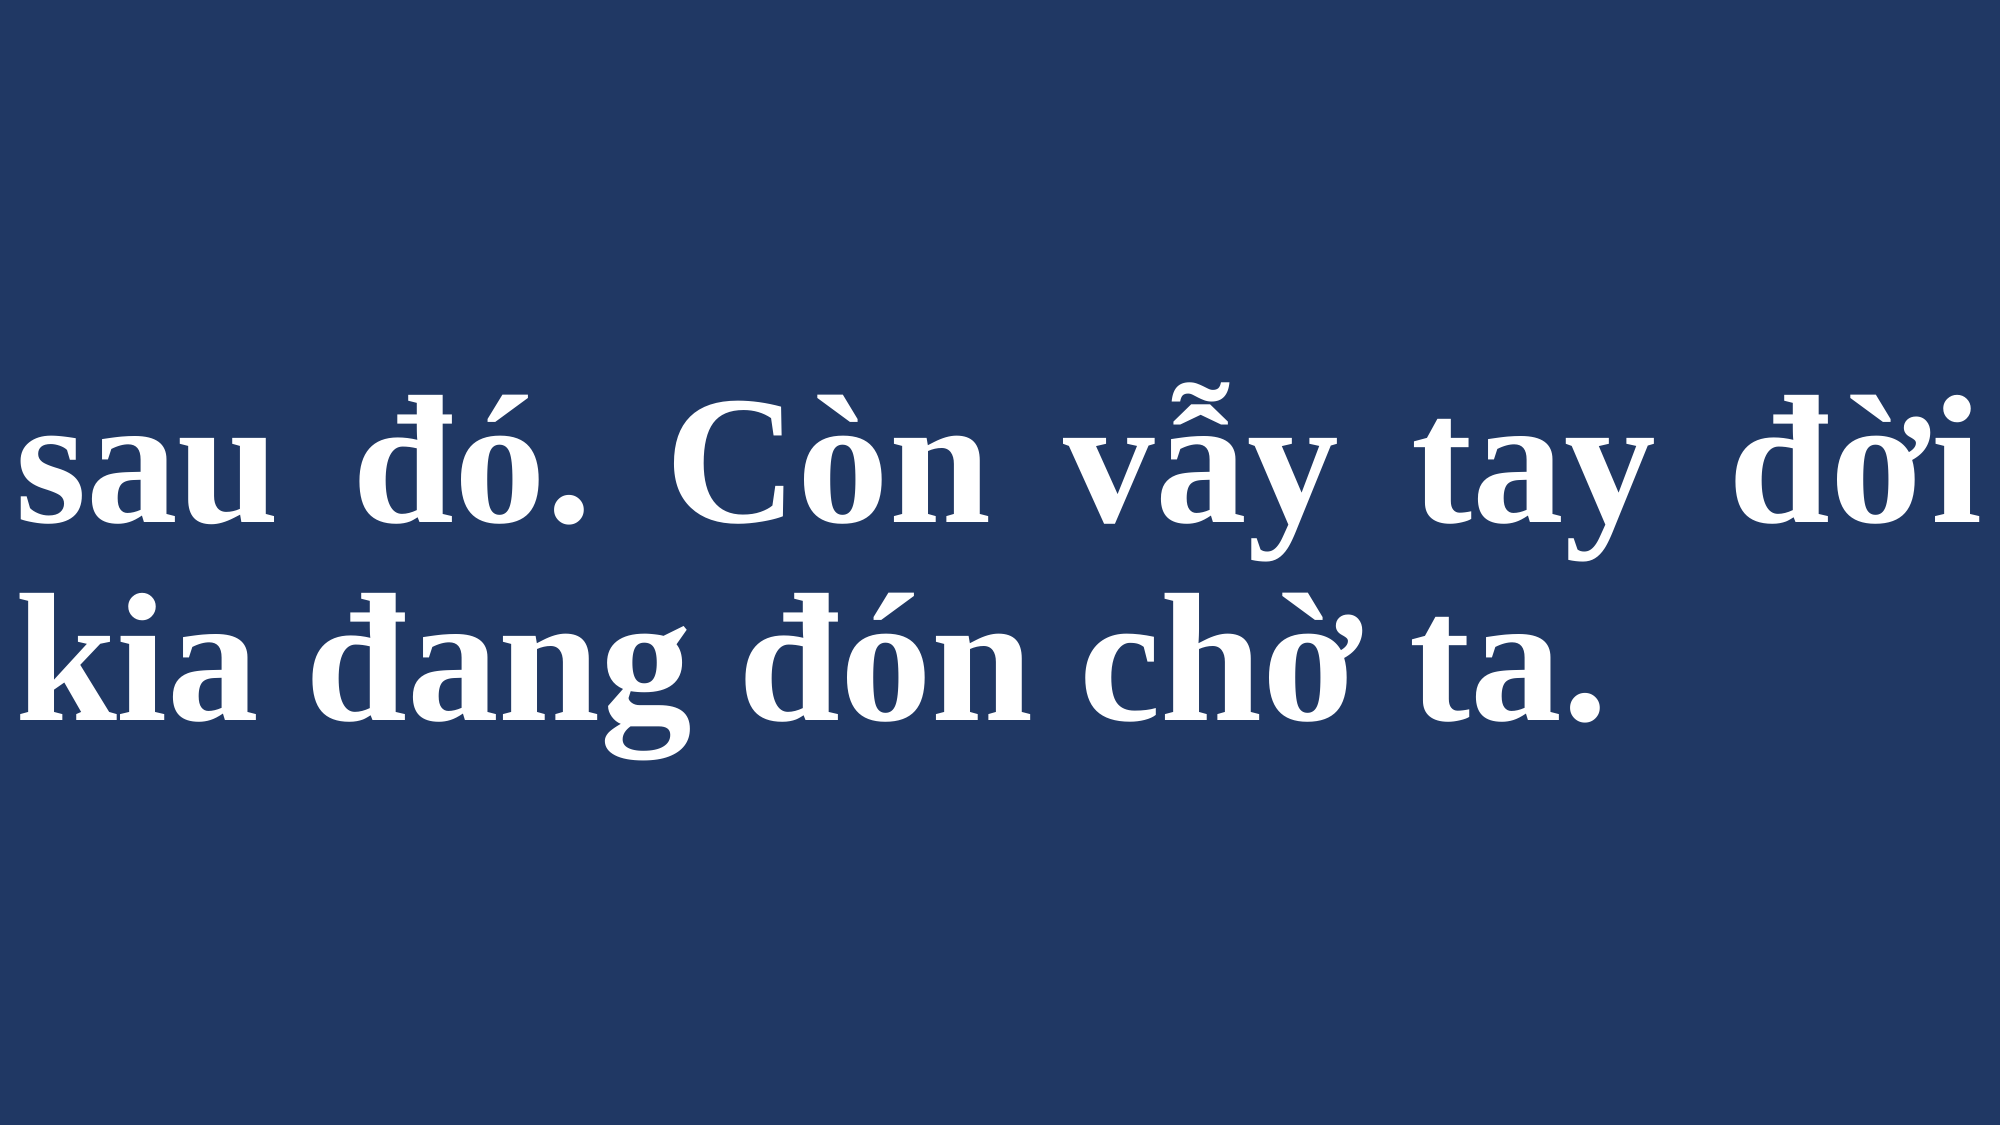

# sau đó. Còn vẫy tay đời kia đang đón chờ ta.